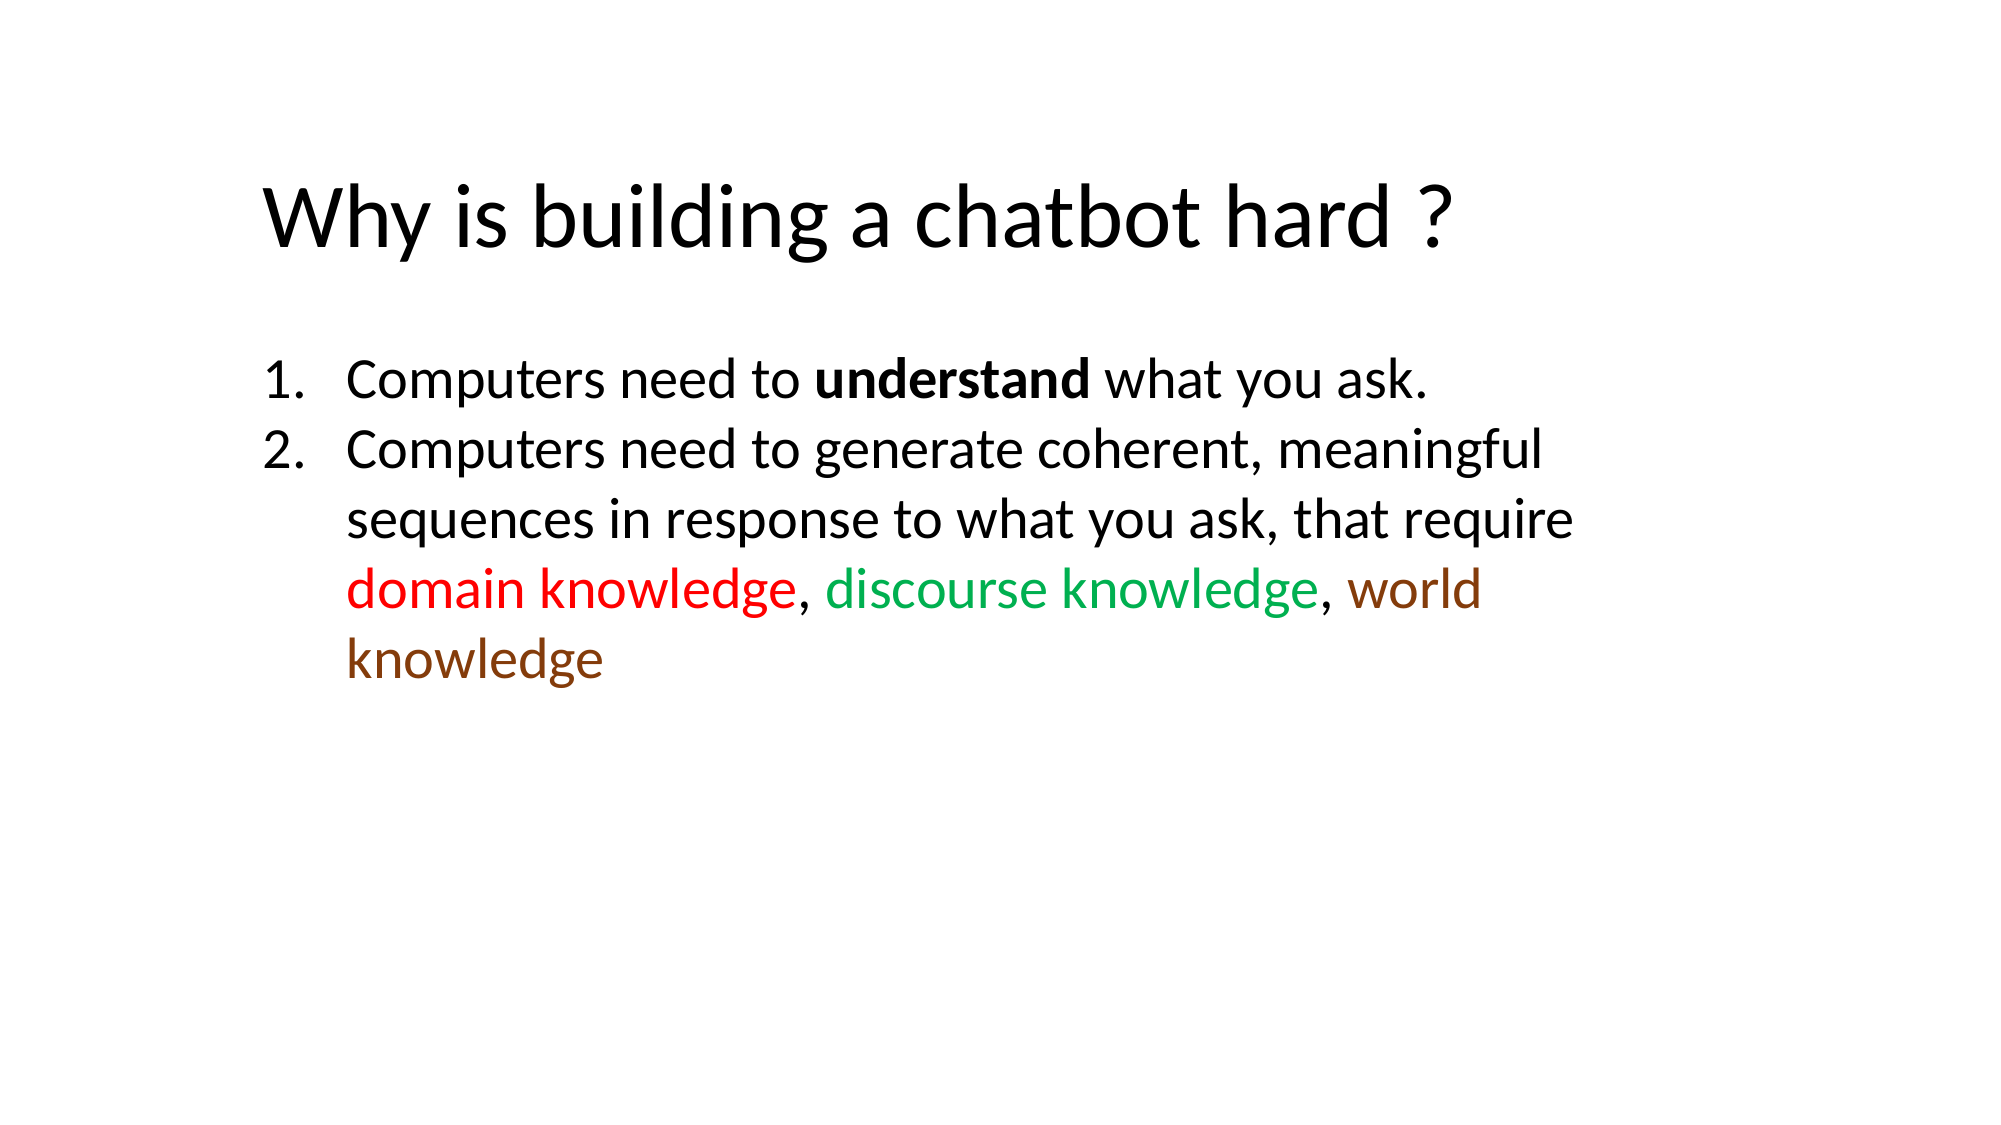

Why is building a chatbot hard ?
Computers need to understand what you ask.
Computers need to generate coherent, meaningful sequences in response to what you ask, that require domain knowledge, discourse knowledge, world knowledge